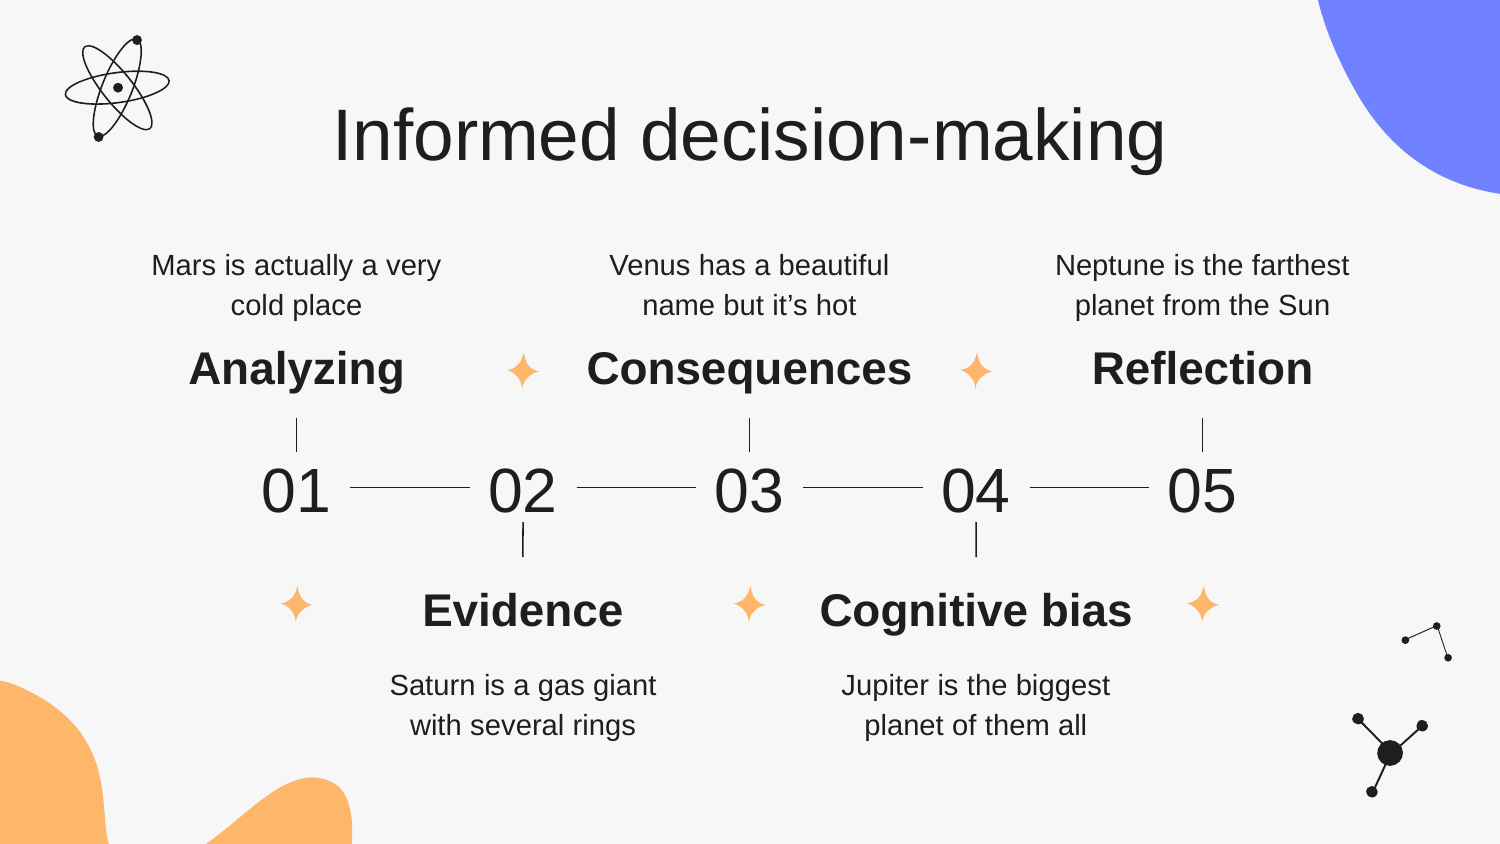

# Informed decision-making
Mars is actually a very cold place
Venus has a beautiful name but it’s hot
Neptune is the farthest planet from the Sun
Analyzing
Consequences
Reflection

01
02
03
04
05
Evidence
Cognitive bias

Saturn is a gas giant with several rings
Jupiter is the biggest planet of them all